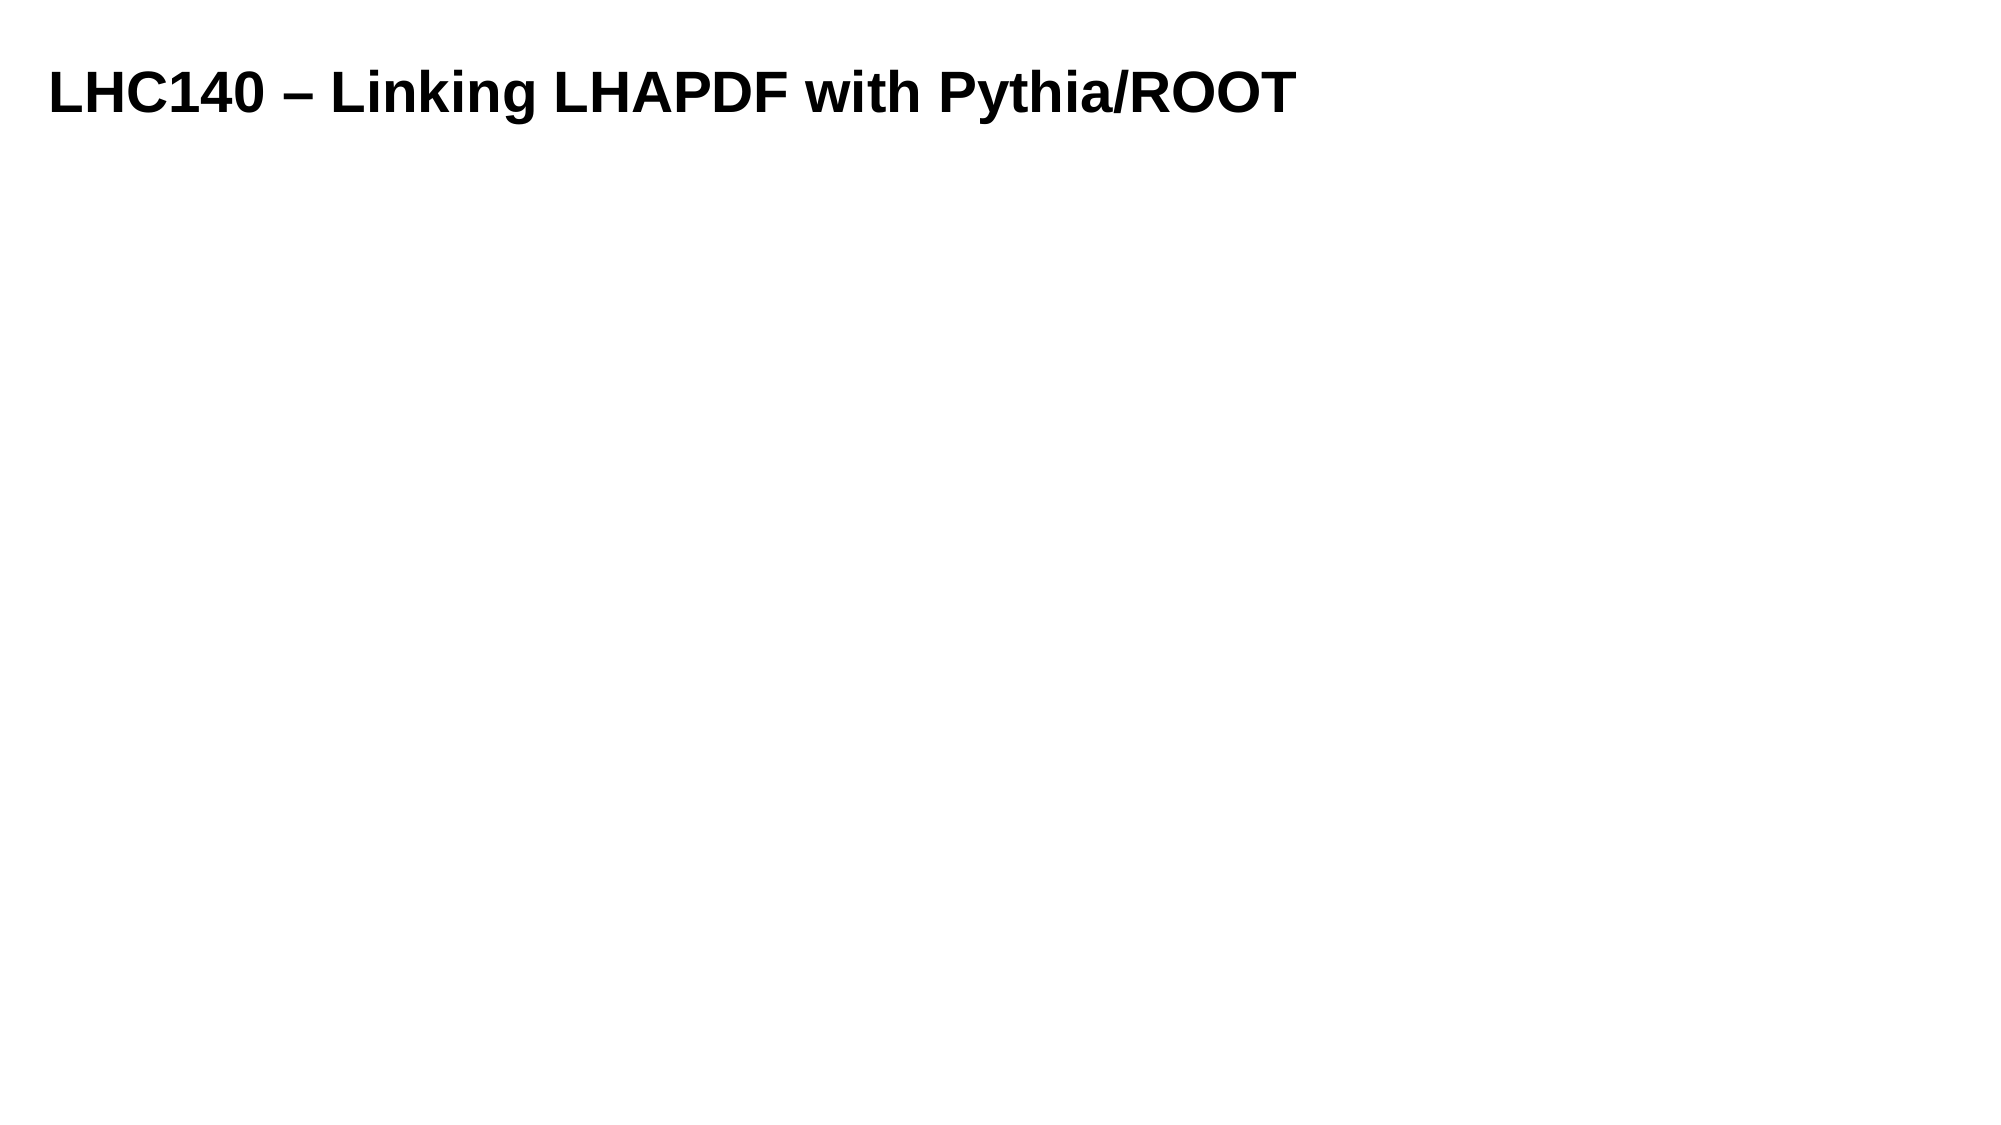

# LHC140 – Linking LHAPDF with Pythia/ROOT